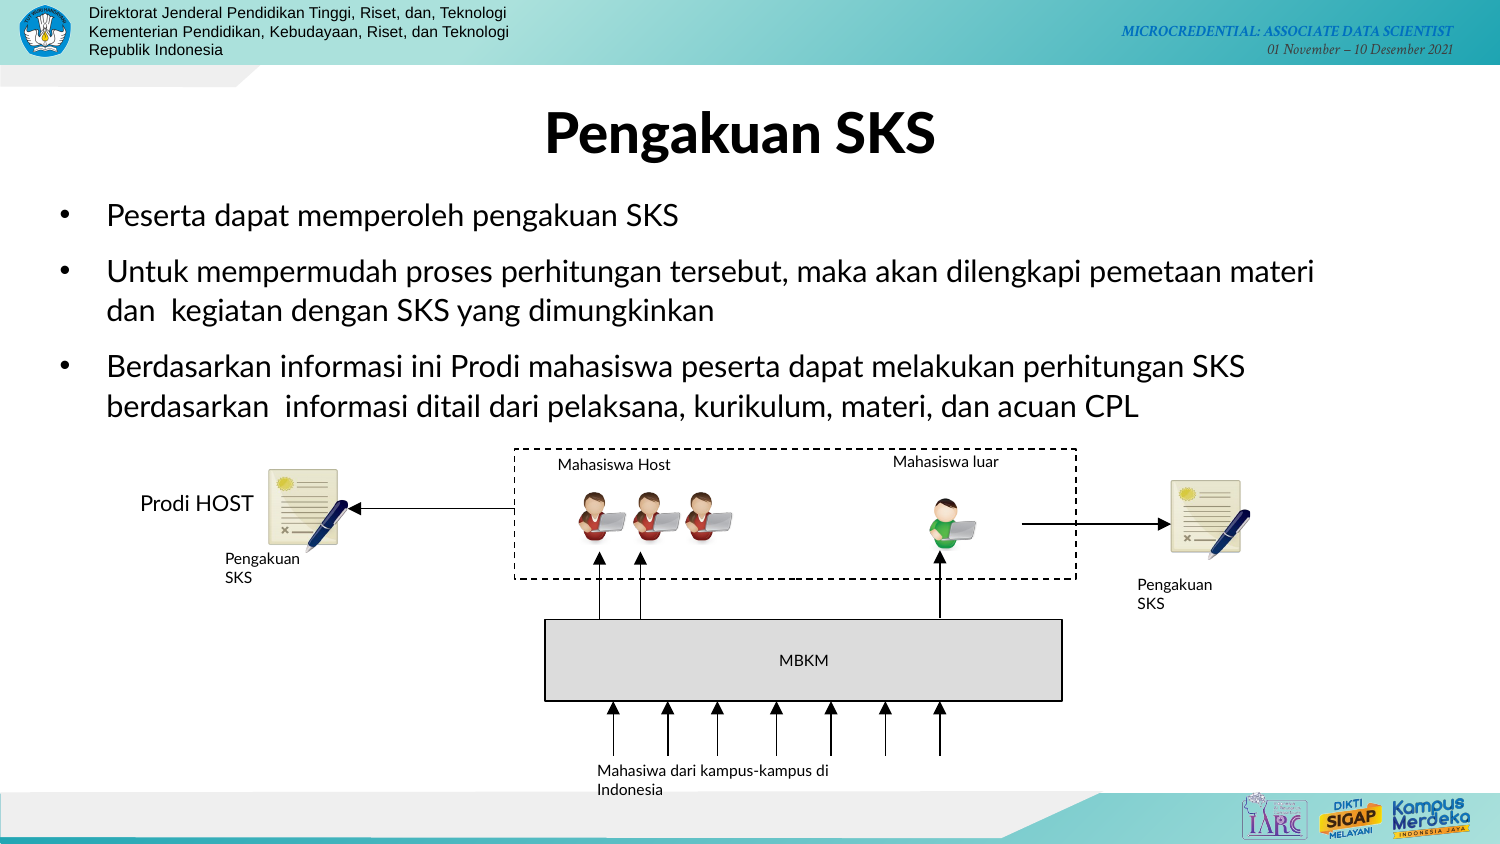

Pengakuan SKS
Peserta dapat memperoleh pengakuan SKS
Untuk mempermudah proses perhitungan tersebut, maka akan dilengkapi pemetaan materi dan  kegiatan dengan SKS yang dimungkinkan
Berdasarkan informasi ini Prodi mahasiswa peserta dapat melakukan perhitungan SKS berdasarkan  informasi ditail dari pelaksana, kurikulum, materi, dan acuan CPL

Mahasiswa luar
Mahasiswa Host

Prodi HOST

Pengakuan SKS
Pengakuan SKS

MBKM
Mahasiwa dari kampus-kampus di Indonesia